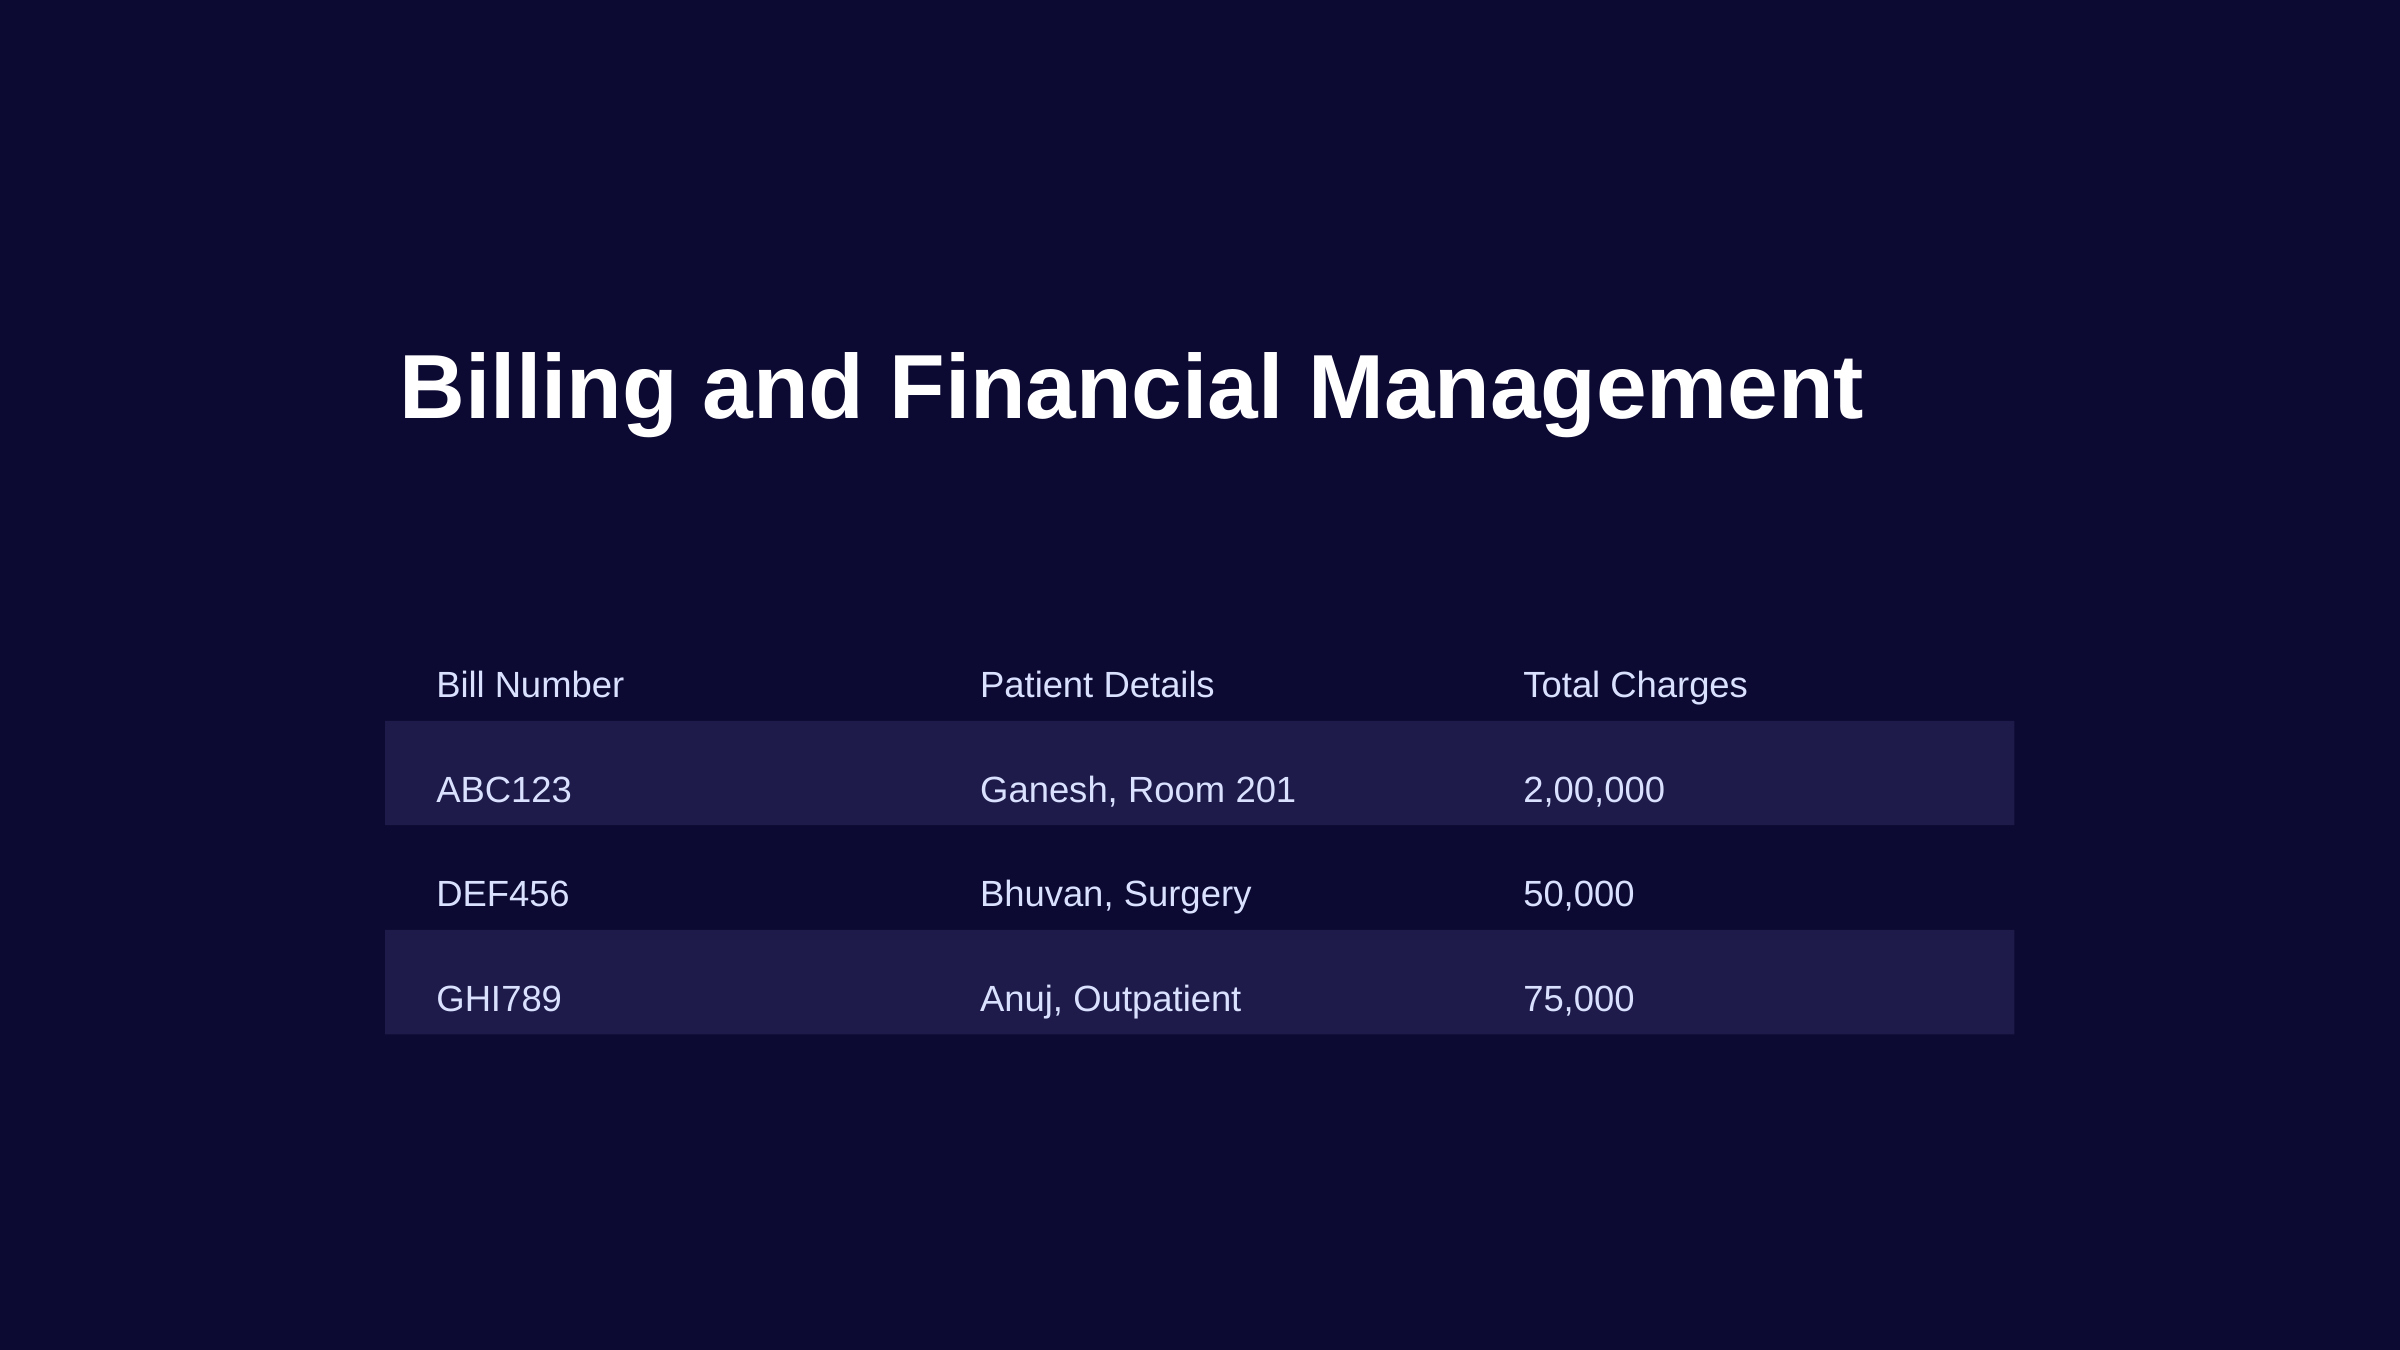

Billing and Financial Management
Bill Number
Patient Details
Total Charges

ABC123
Ganesh, Room 201
2,00,000
DEF456
Bhuvan, Surgery
50,000

GHI789
Anuj, Outpatient
75,000